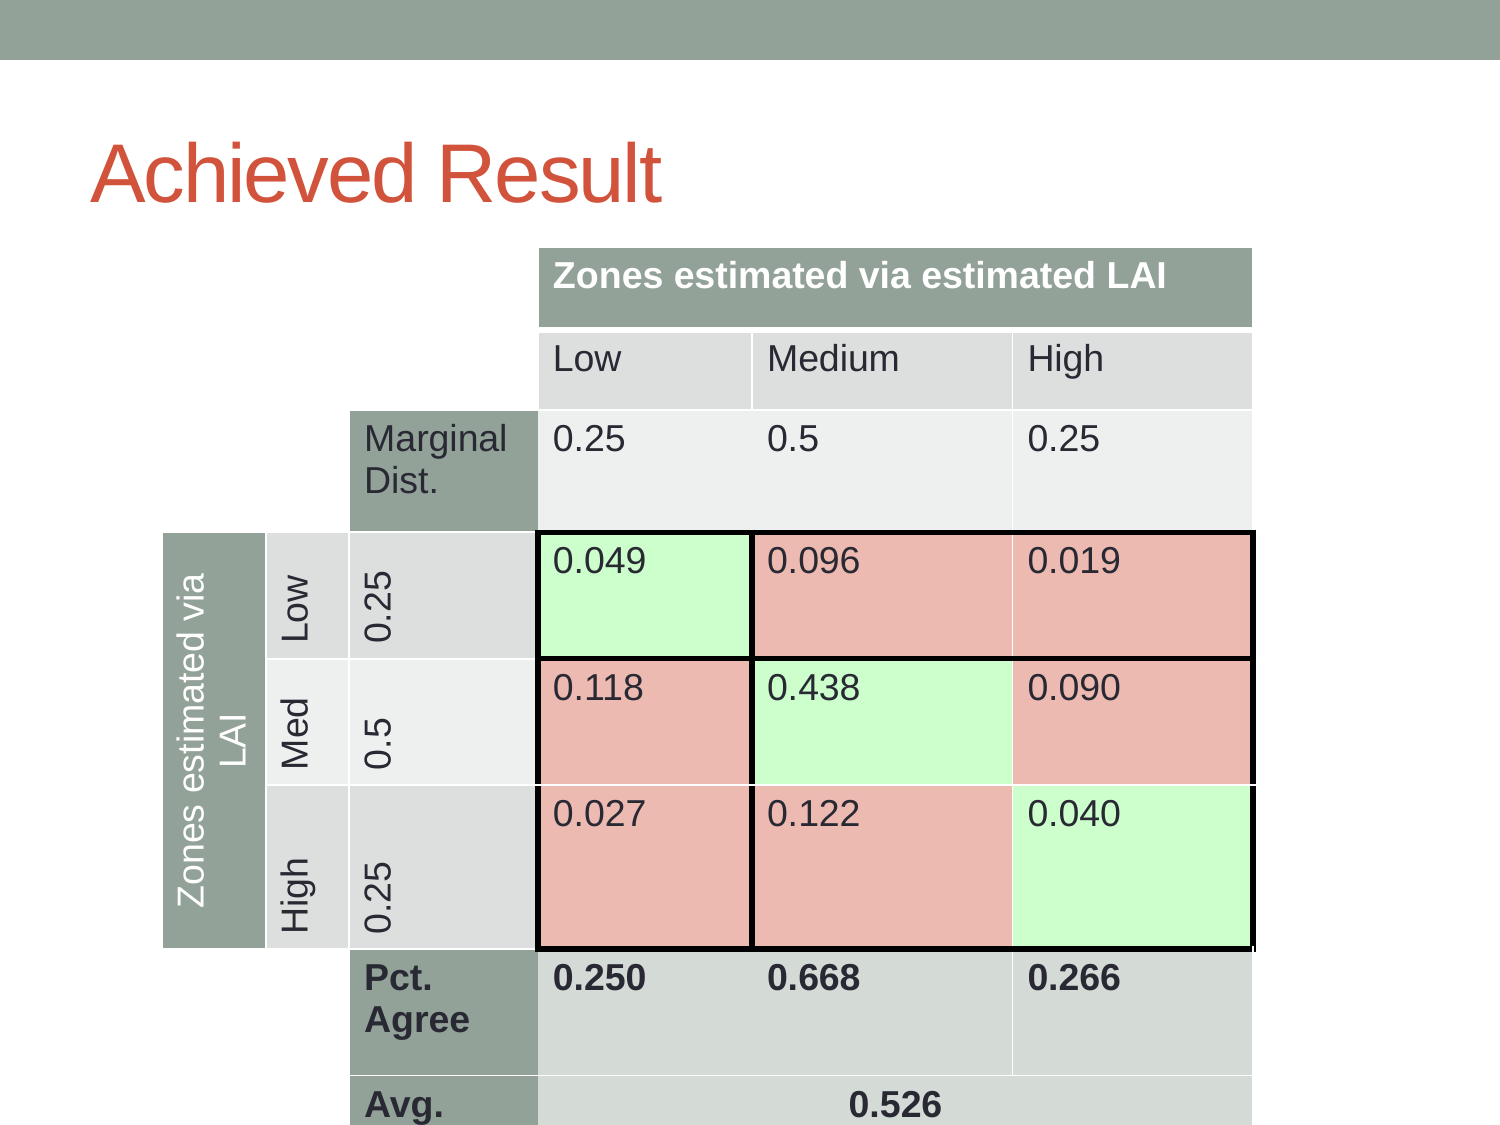

# Achieved Result
|  |  |  | Zones estimated via estimated LAI |  |  |
| --- | --- | --- | --- | --- | --- |
|  |  |  | Low | Medium | High |
|  |  | Marginal Dist. | 0.25 | 0.5 | 0.25 |
| Zones estimated via LAI | Low | 0.25 | 0.049 | 0.096 | 0.019 |
|  | Med | 0.5 | 0.118 | 0.438 | 0.090 |
|  | High | 0.25 | 0.027 | 0.122 | 0.040 |
|  |  | Pct. Agree | 0.250 | 0.668 | 0.266 |
|  |  | Avg. | 0.526 |  |  |